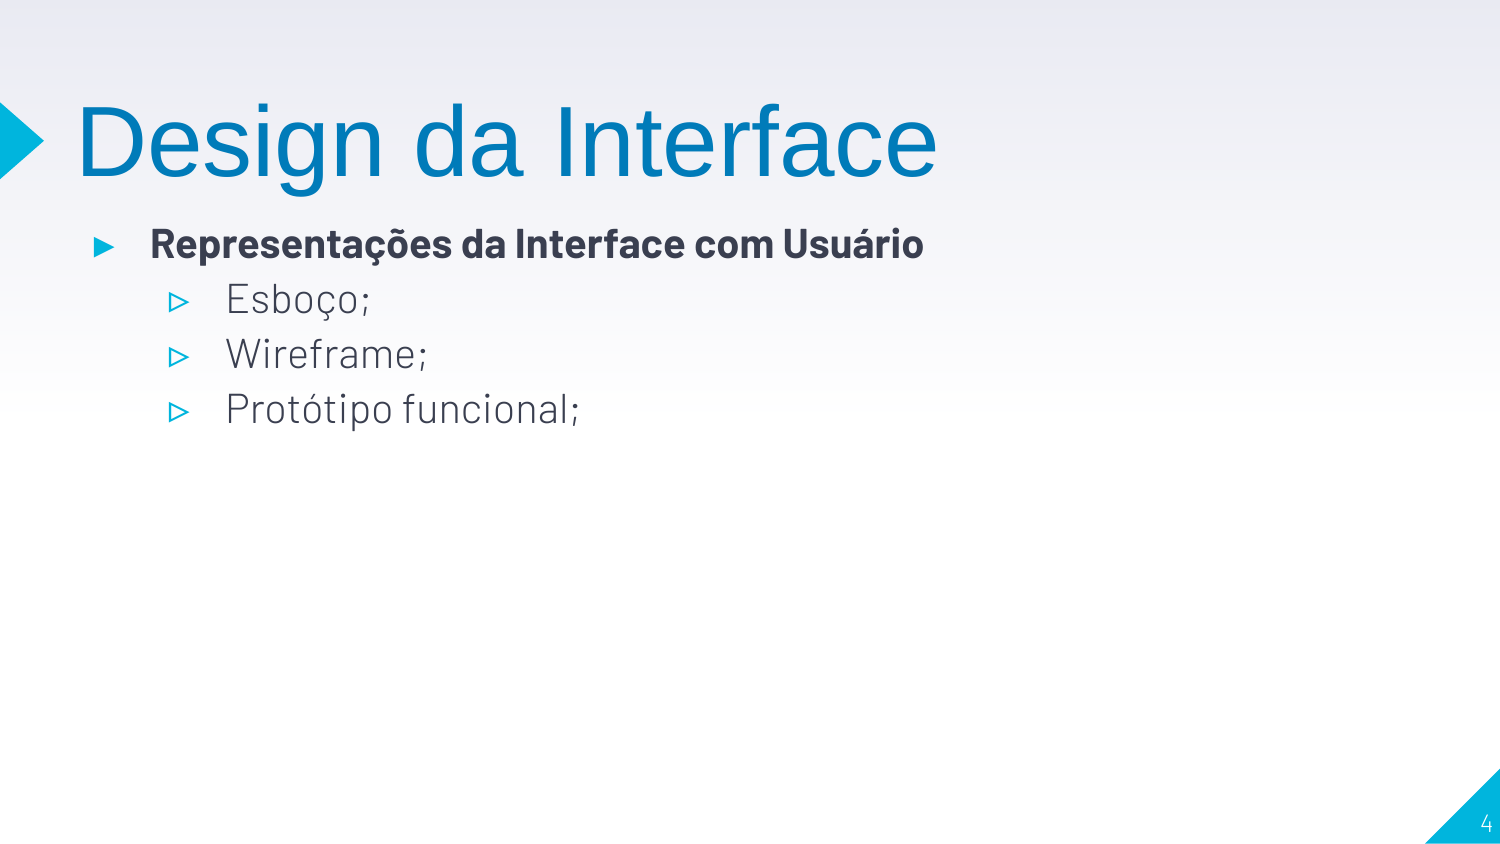

# Design da Interface
Representações da Interface com Usuário
Esboço;
Wireframe;
Protótipo funcional;

4